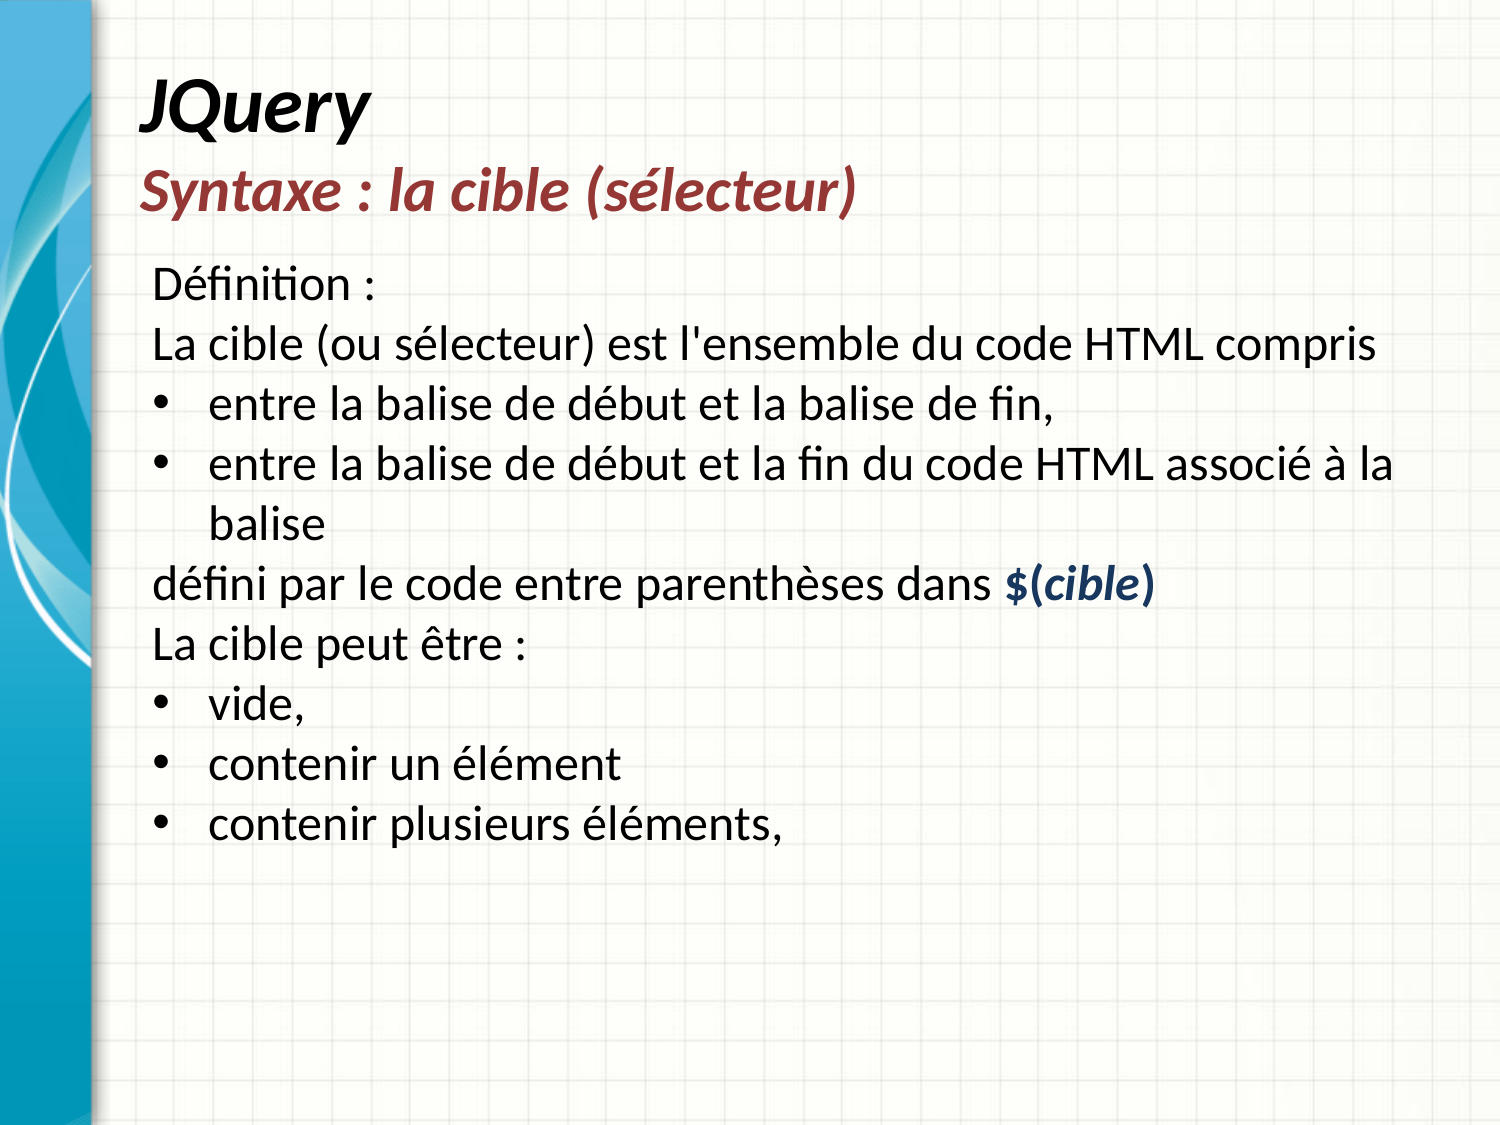

# JQuery Syntaxe : la cible (sélecteur)
Définition :
La cible (ou sélecteur) est l'ensemble du code HTML compris
entre la balise de début et la balise de fin,
entre la balise de début et la fin du code HTML associé à la balise
défini par le code entre parenthèses dans $(cible)
La cible peut être :
vide,
contenir un élément
contenir plusieurs éléments,